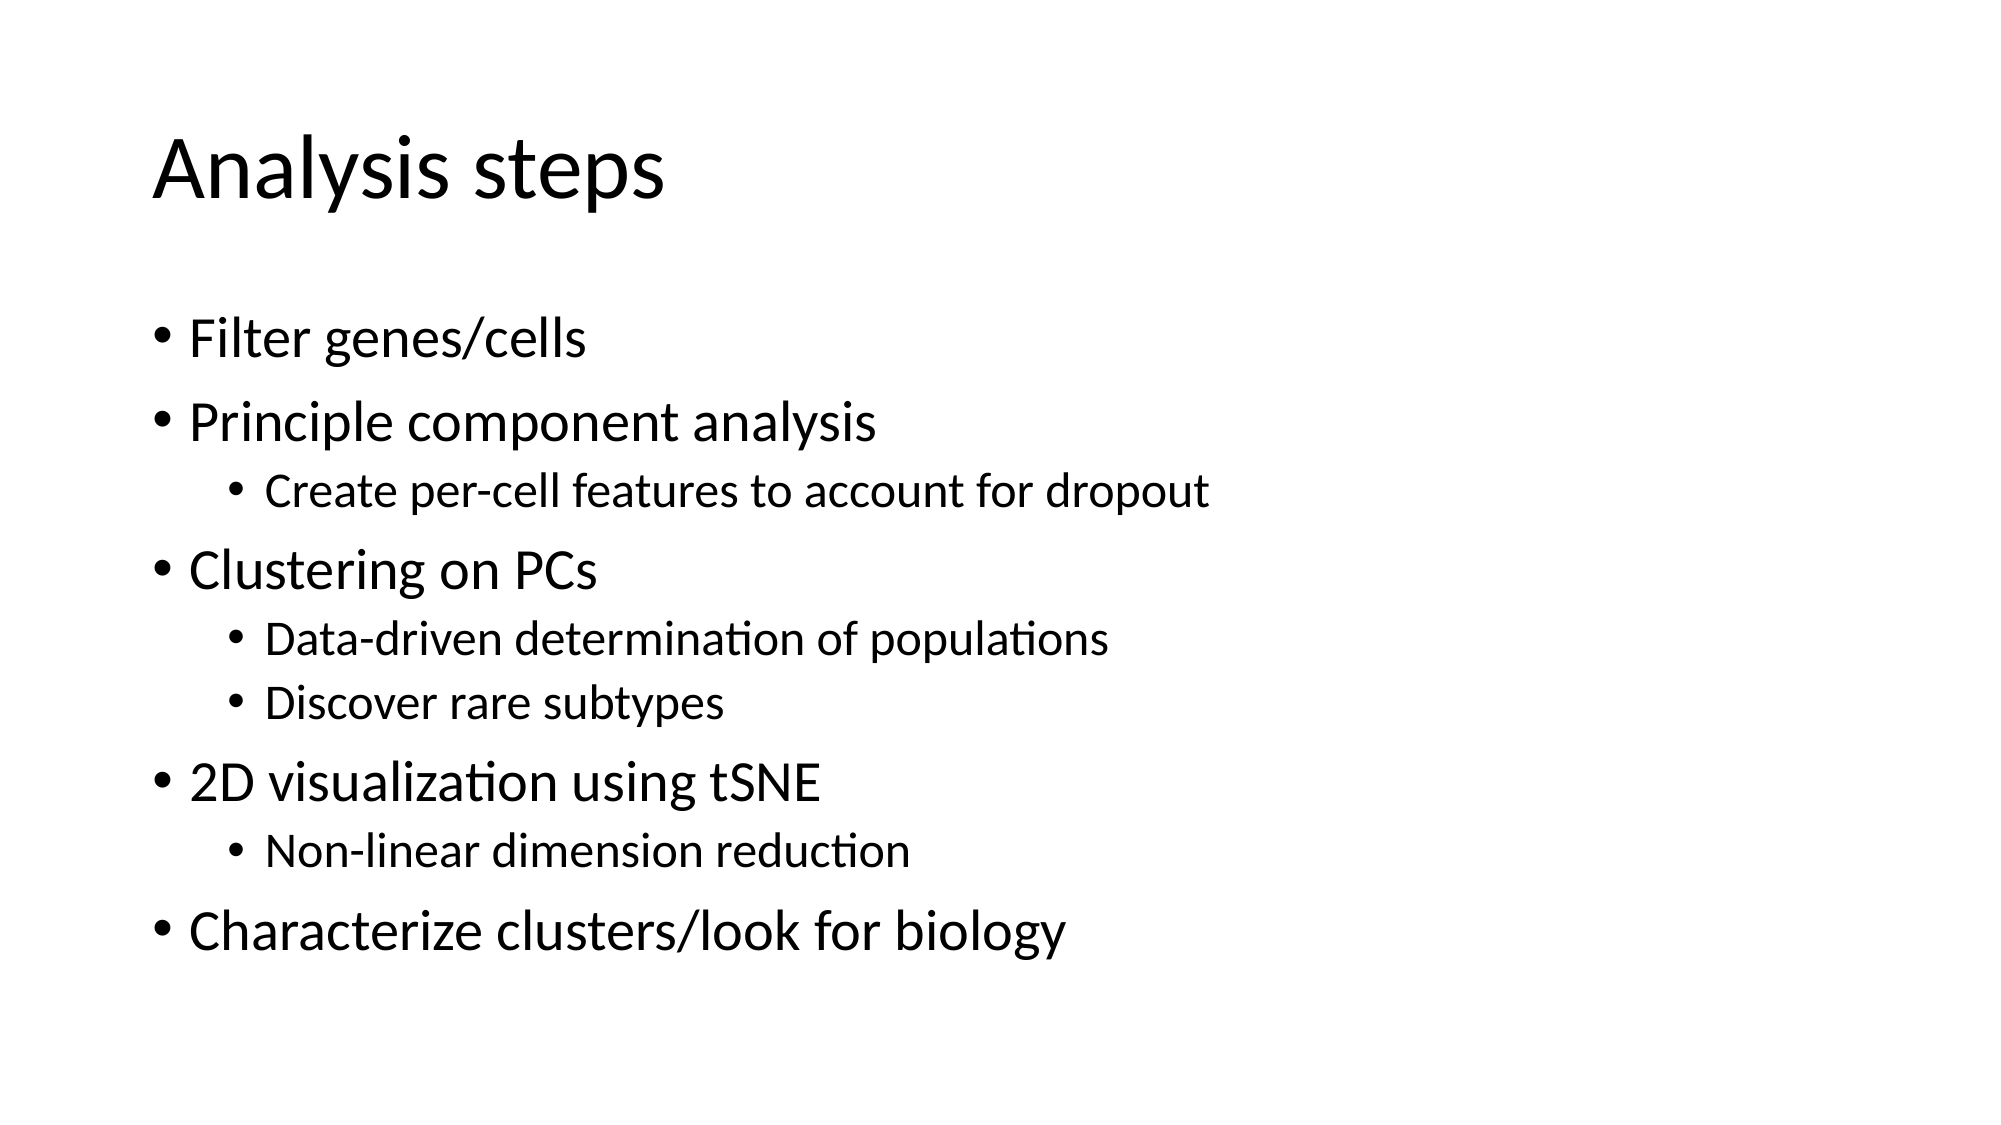

# Analysis steps
Filter genes/cells
Principle component analysis
Create per-cell features to account for dropout
Clustering on PCs
Data-driven determination of populations
Discover rare subtypes
2D visualization using tSNE
Non-linear dimension reduction
Characterize clusters/look for biology